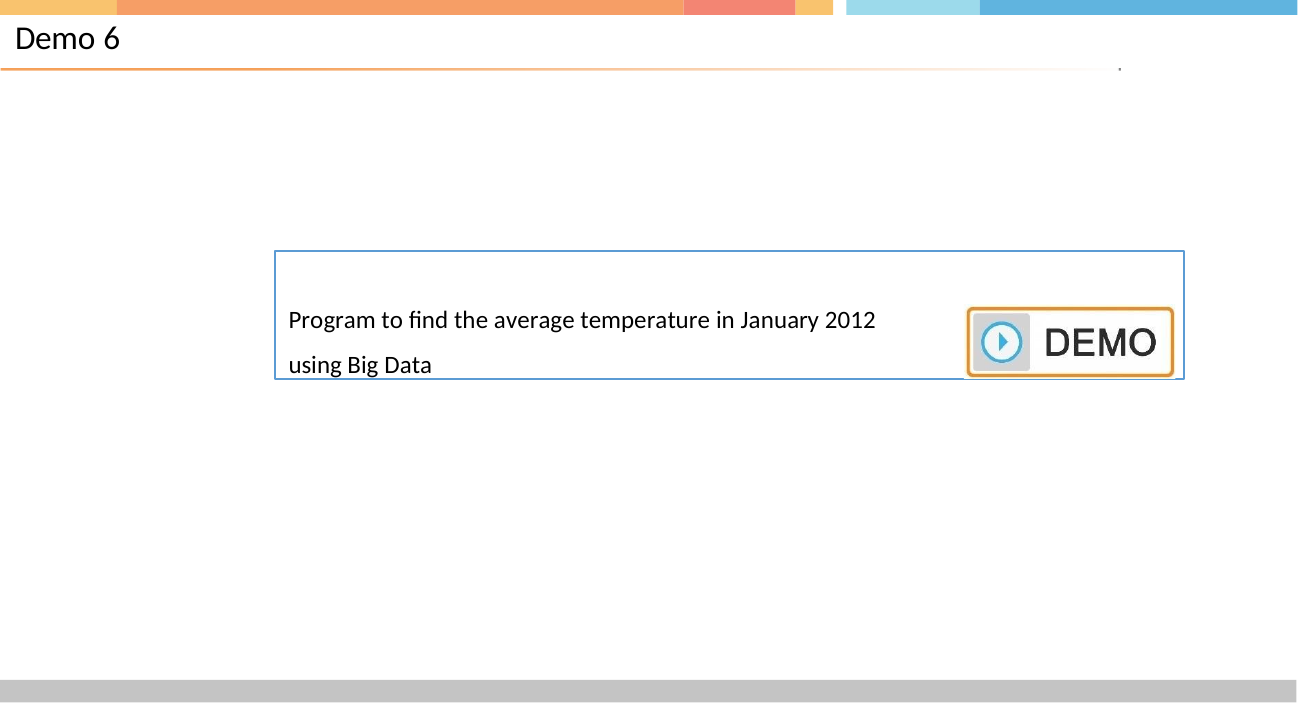

# Demo 6

Program to find the average temperature in January 2012 using Big Data